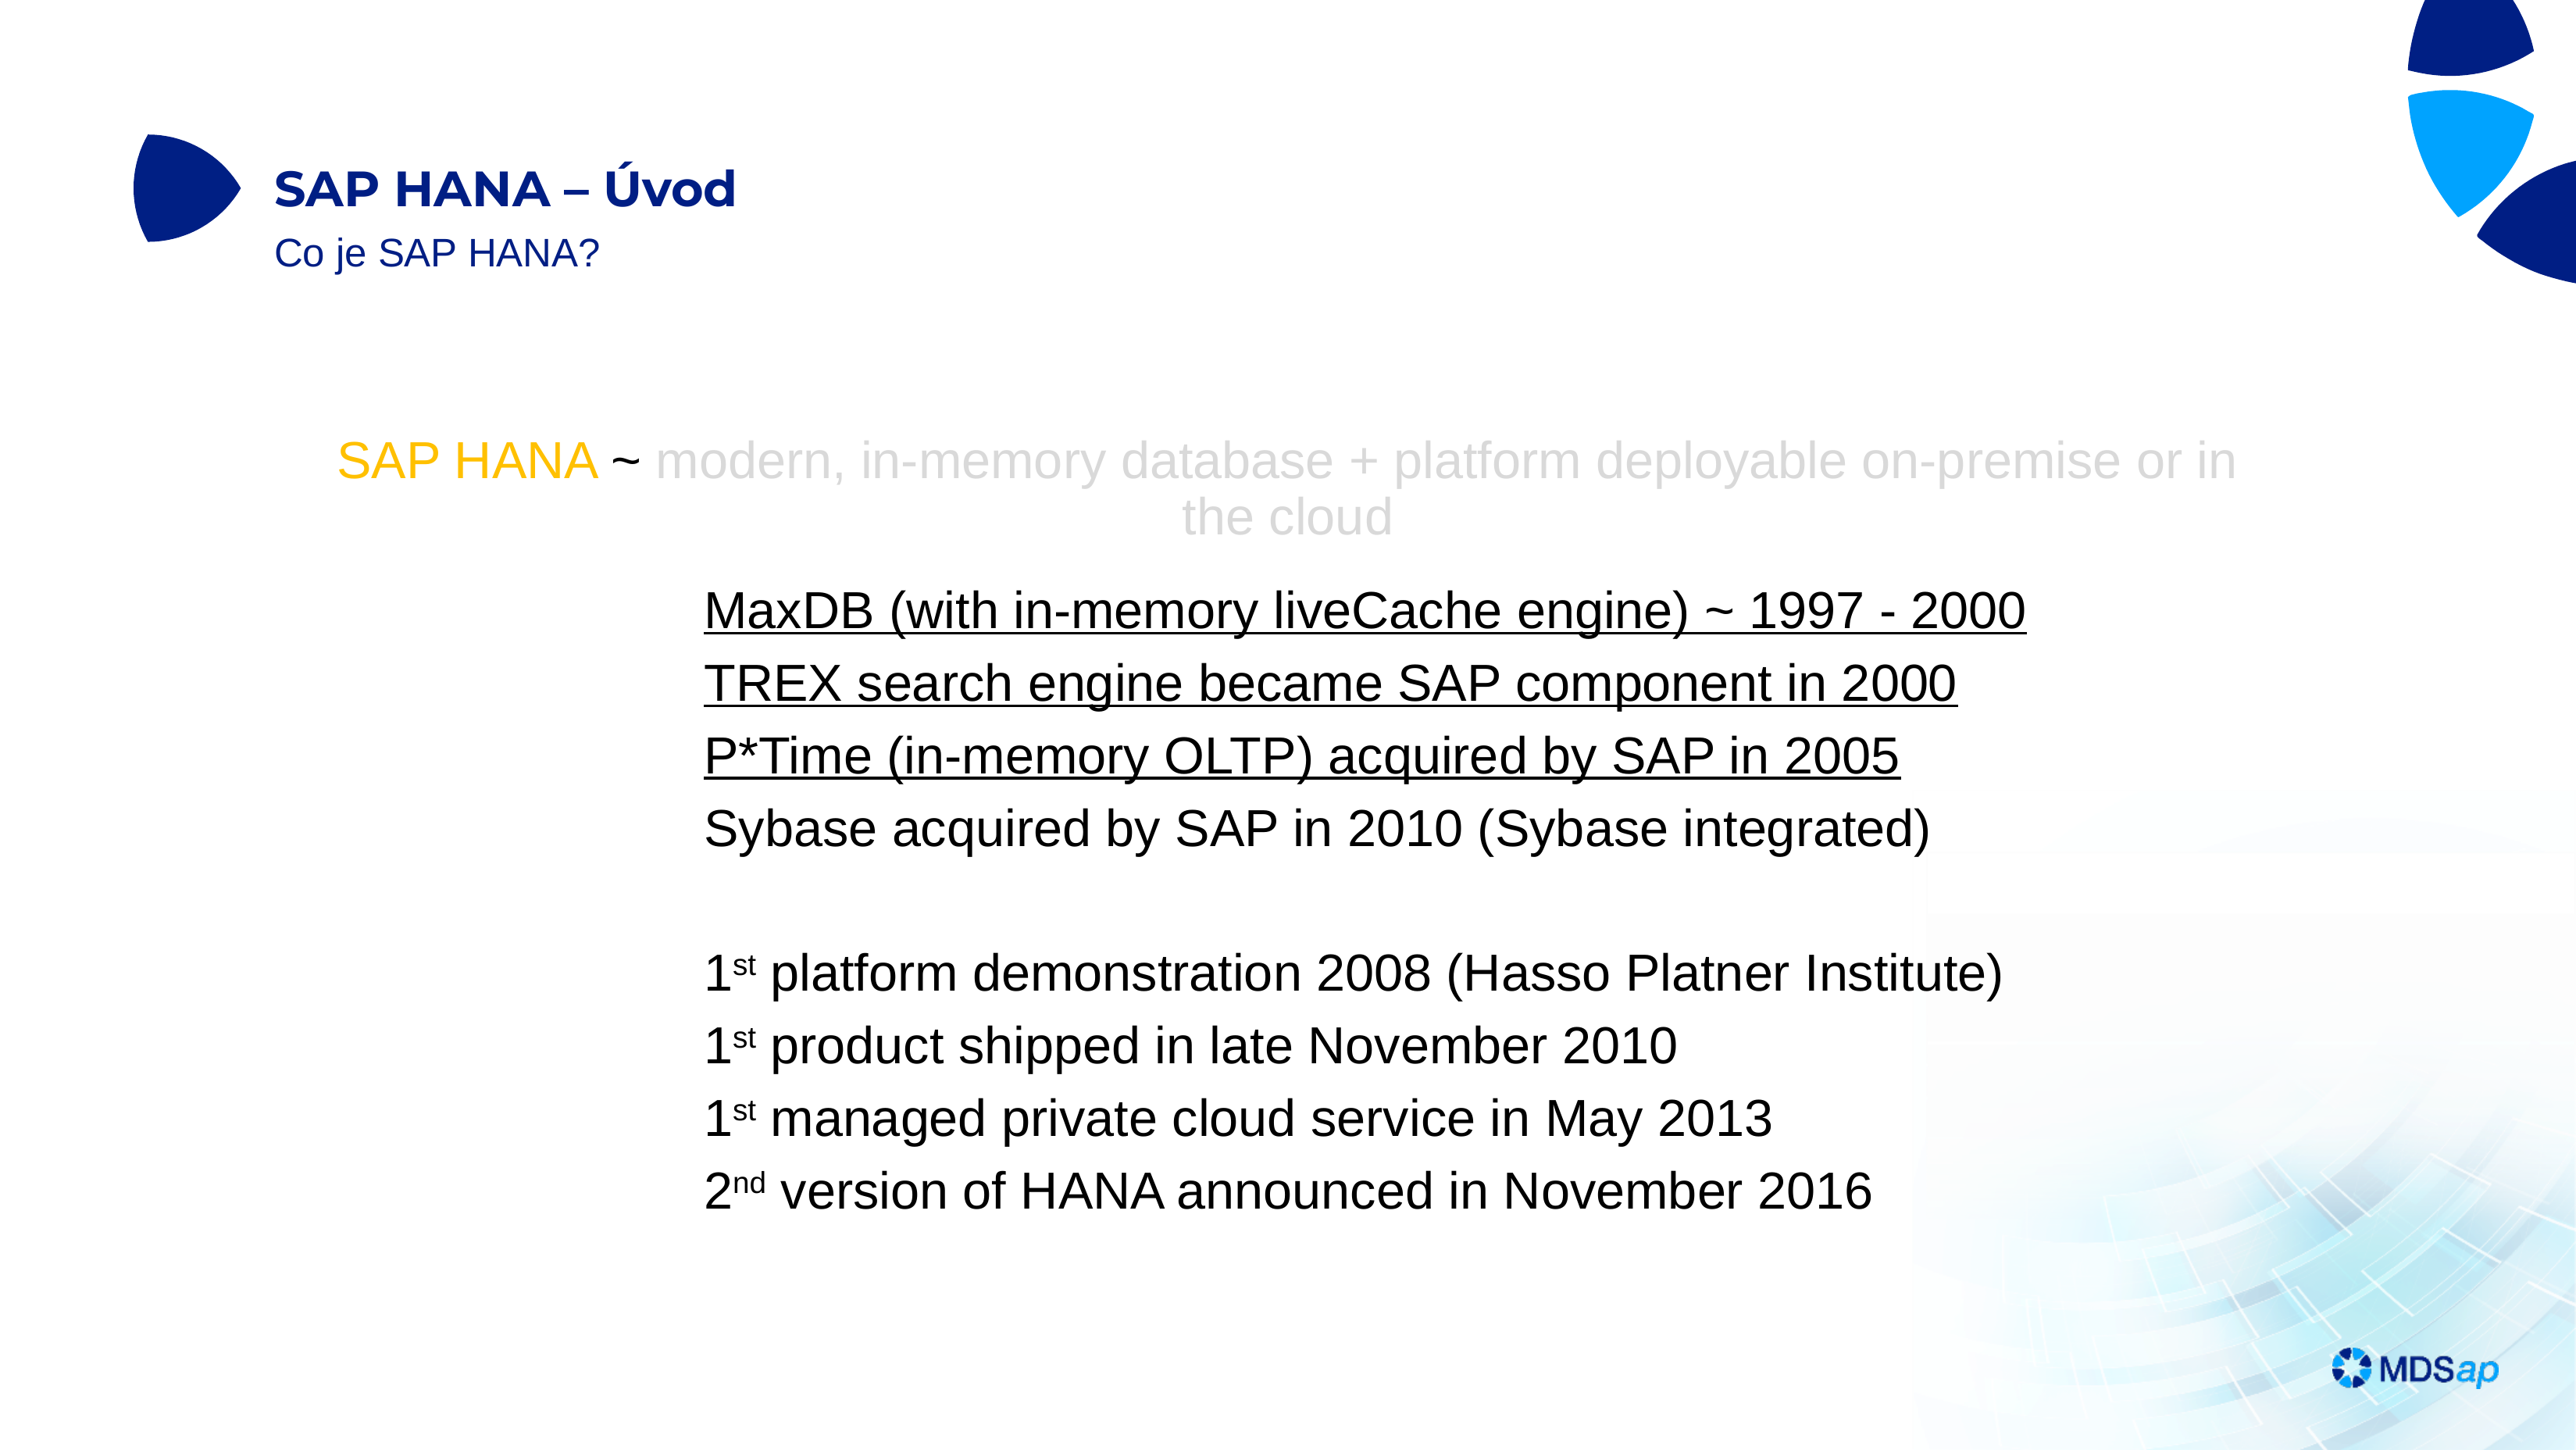

SAP HANA – Úvod
Co je SAP HANA?
SAP HANA ~ modern, in-memory database + platform deployable on-premise or in the cloud
MaxDB (with in-memory liveCache engine) ~ 1997 - 2000
TREX search engine became SAP component in 2000
P*Time (in-memory OLTP) acquired by SAP in 2005
Sybase acquired by SAP in 2010 (Sybase integrated)

1st platform demonstration 2008 (Hasso Platner Institute)
1st product shipped in late November 2010
1st managed private cloud service in May 2013
2nd version of HANA announced in November 2016